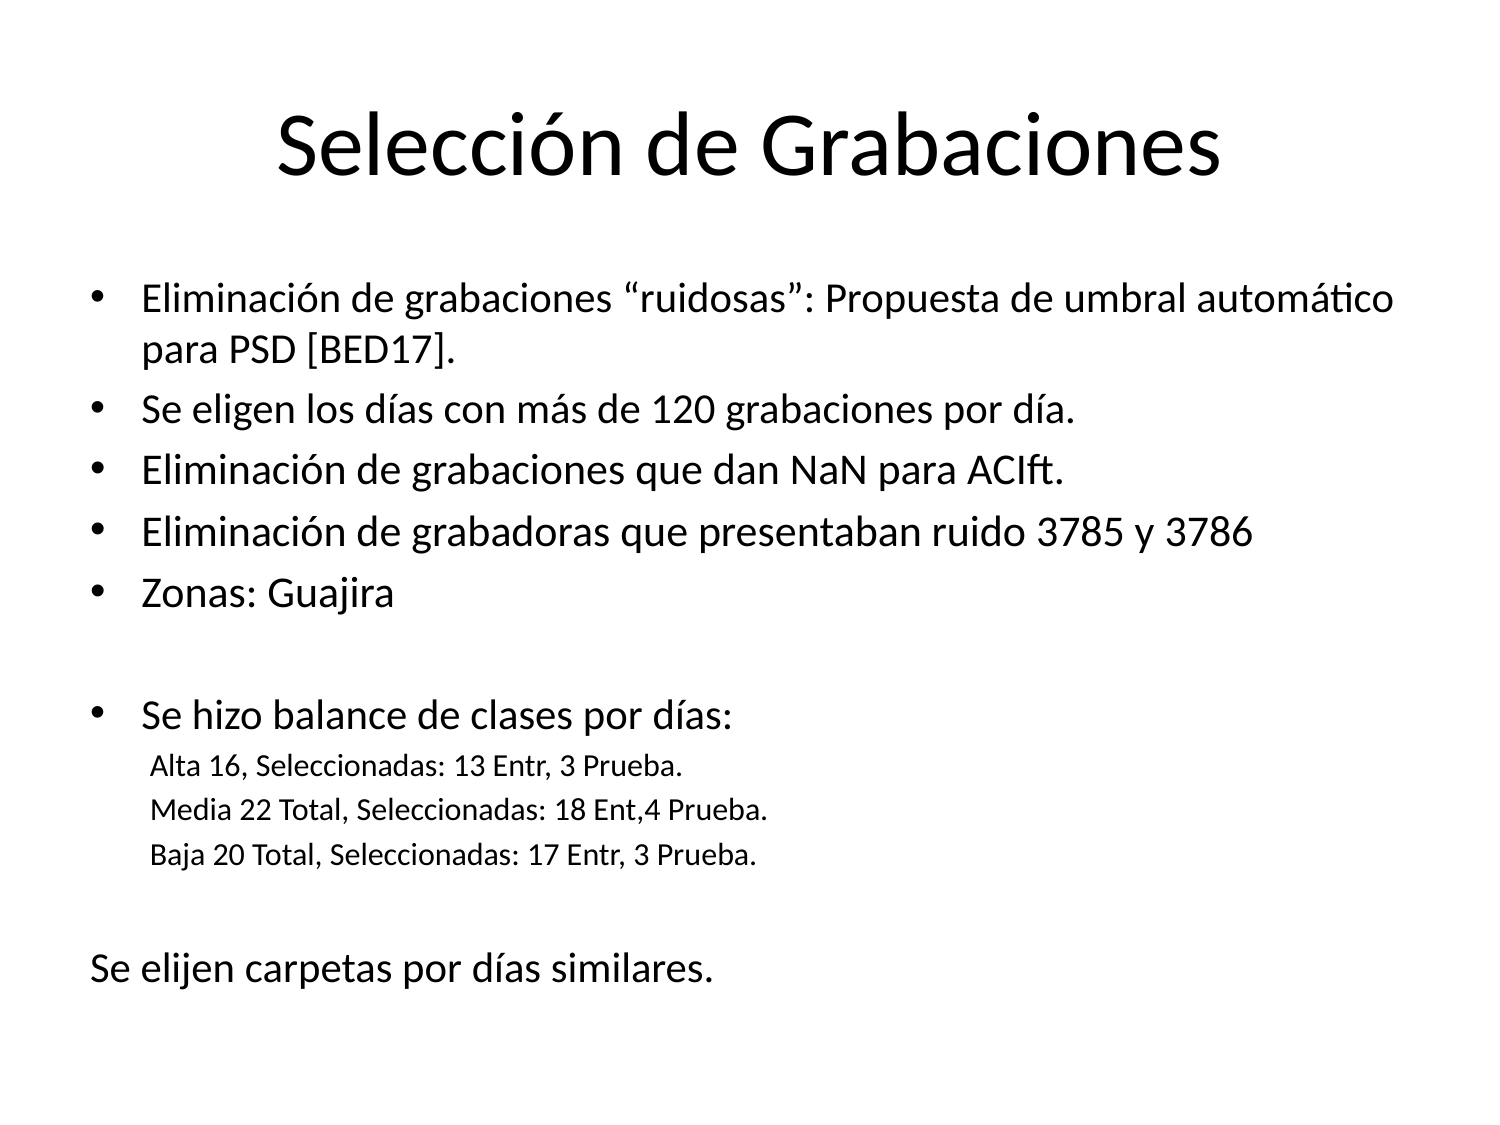

Selección de Grabaciones
Eliminación de grabaciones “ruidosas”: Propuesta de umbral automático para PSD [BED17].
Se eligen los días con más de 120 grabaciones por día.
Eliminación de grabaciones que dan NaN para ACIft.
Eliminación de grabadoras que presentaban ruido 3785 y 3786
Zonas: Guajira

Se hizo balance de clases por días:
Alta 16, Seleccionadas: 13 Entr, 3 Prueba.
Media 22 Total, Seleccionadas: 18 Ent,4 Prueba.
Baja 20 Total, Seleccionadas: 17 Entr, 3 Prueba.

Se elijen carpetas por días similares.